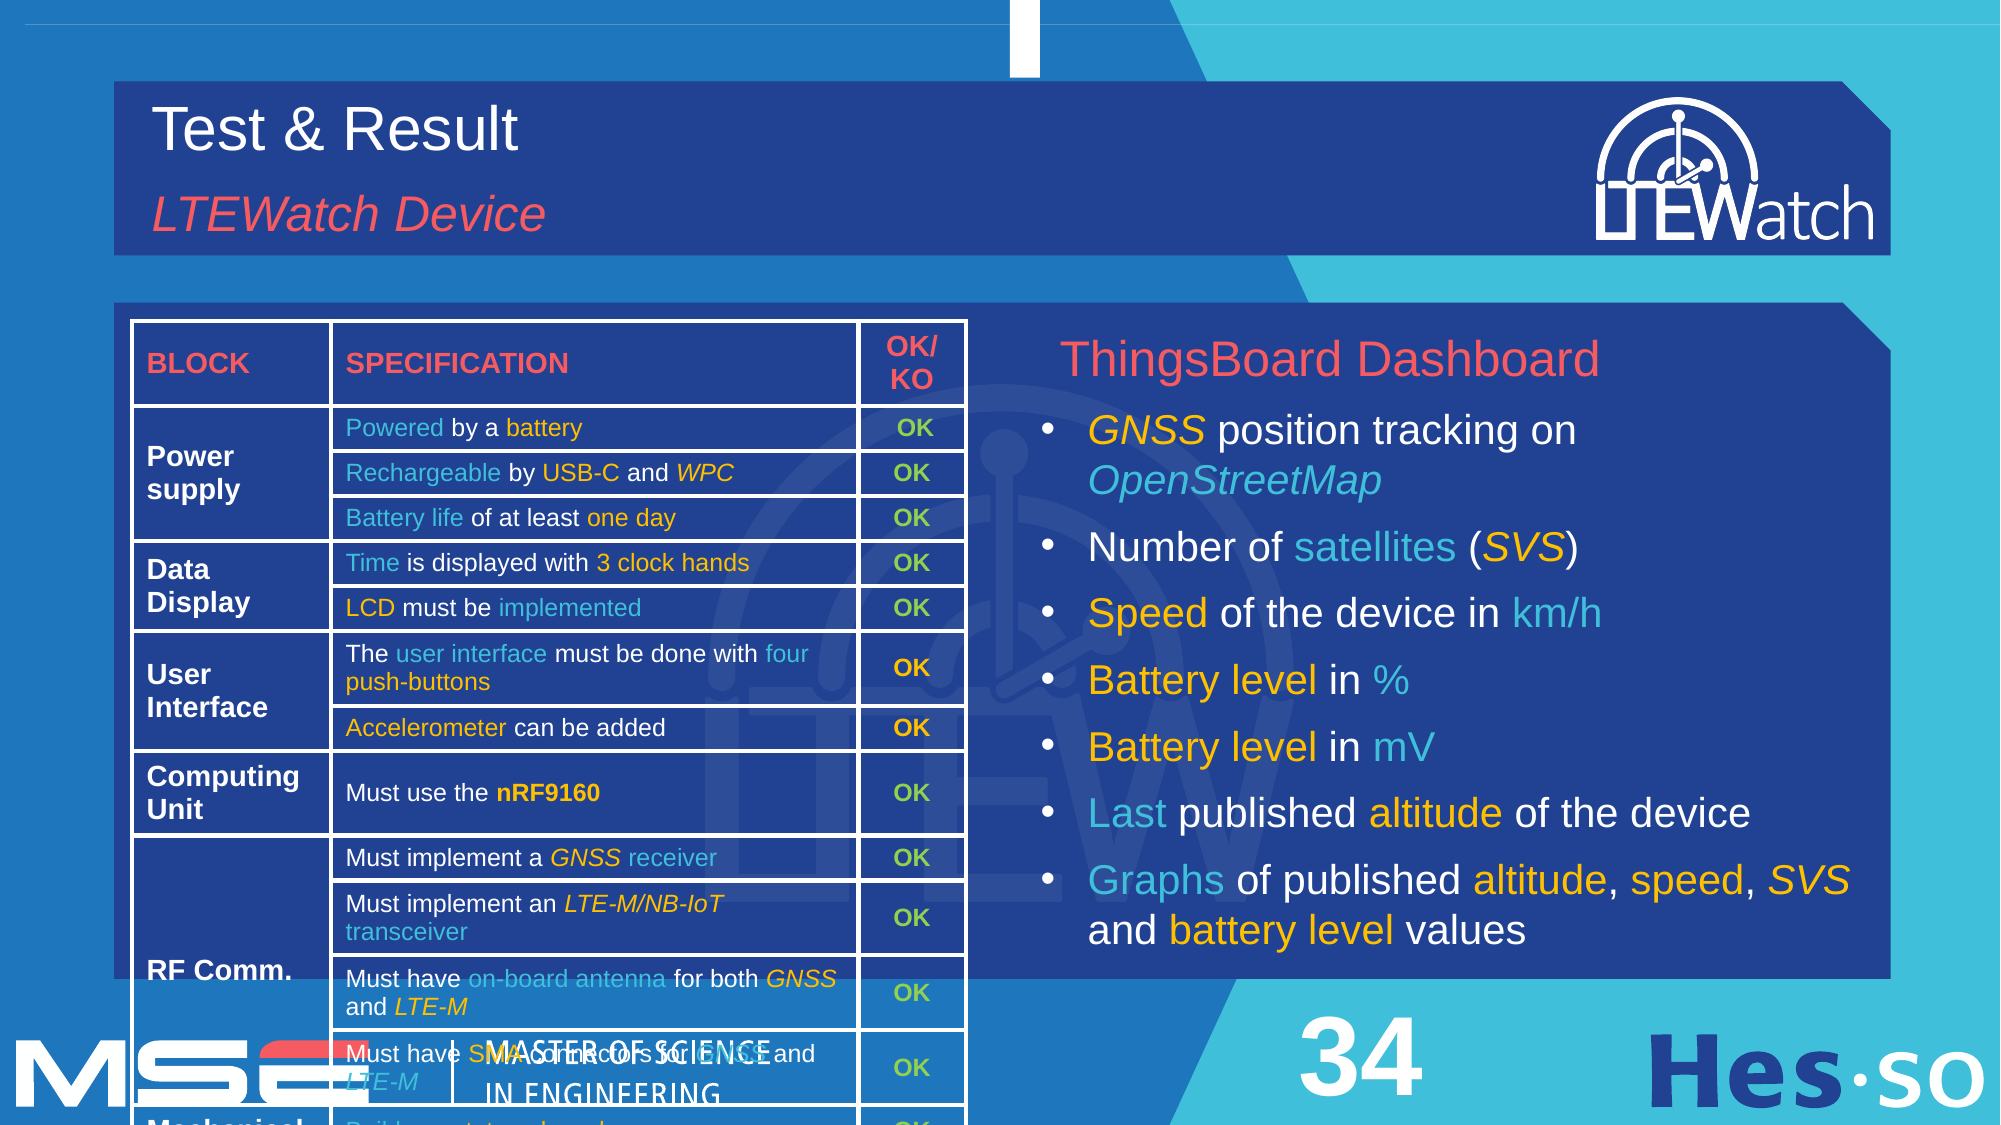

Test & Result
LTEWatch Device
	ThingsBoard Dashboard
GNSS position tracking on OpenStreetMap
Number of satellites (SVS)
Speed of the device in km/h
Battery level in %
Battery level in mV
Last published altitude of the device
Graphs of published altitude, speed, SVS and battery level values
| BLOCK | SPECIFICATION | OK/KO |
| --- | --- | --- |
| Power supply | Powered by a battery | OK |
|  | Rechargeable by USB-C and WPC | OK |
|  | Battery life of at least one day | OK |
| Data Display | Time is displayed with 3 clock hands | OK |
|  | LCD must be implemented | OK |
| User Interface | The user interface must be done with four push-buttons | OK |
|  | Accelerometer can be added | OK |
| Computing Unit | Must use the nRF9160 | OK |
| RF Comm. | Must implement a GNSS receiver | OK |
|  | Must implement an LTE-M/NB-IoT transceiver | OK |
|  | Must have on-board antenna for both GNSS and LTE-M | OK |
|  | Must have SMA connectors for GNSS and LTE-M | OK |
| Mechanical | Build a prototype board | OK |
34